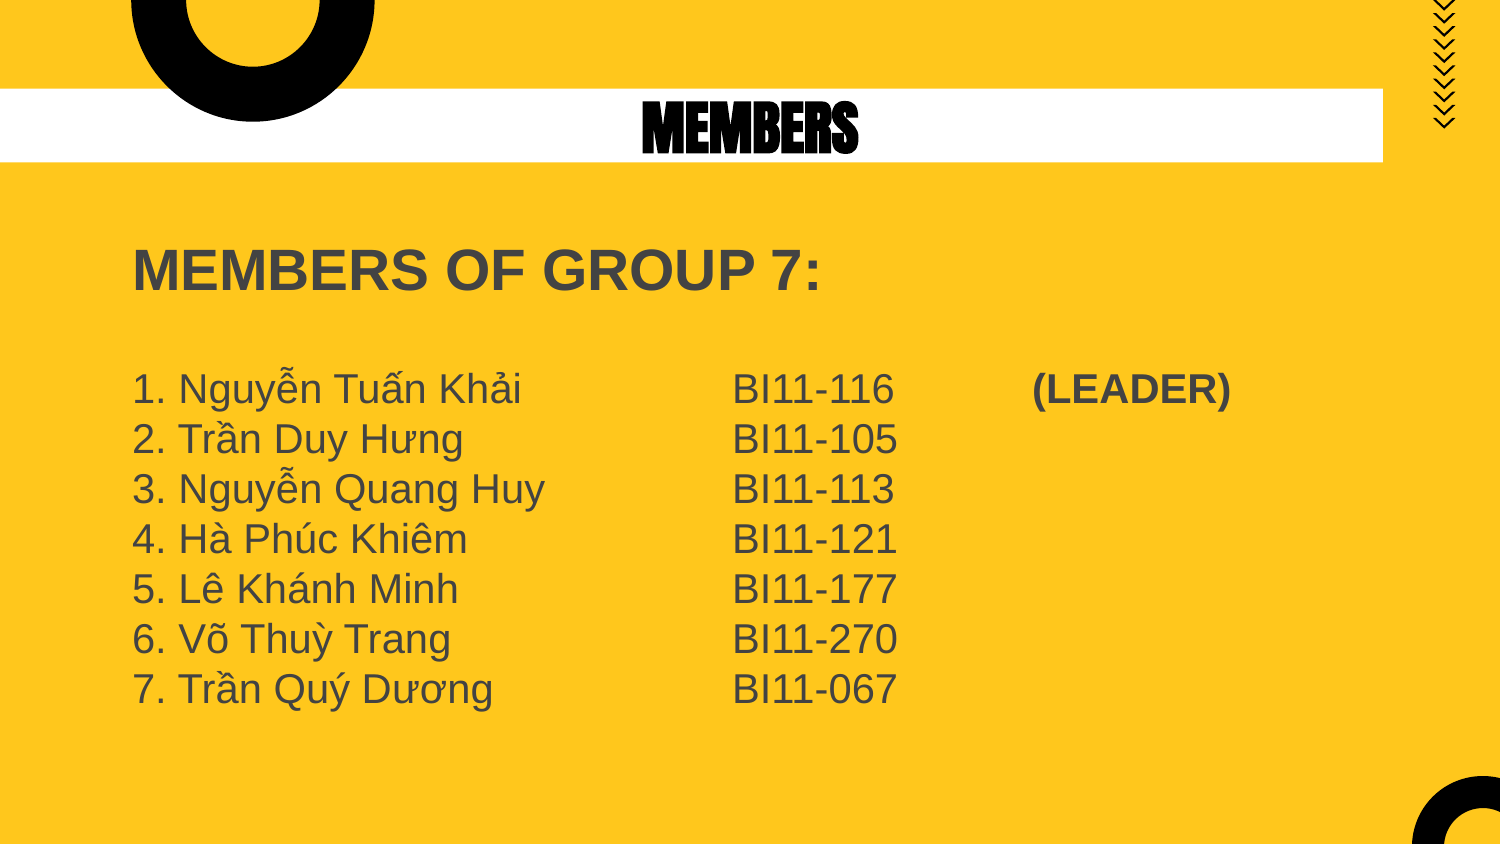

# MEMBERS
MEMBERS OF GROUP 7:
1. Nguyễn Tuấn Khải		BI11-116	(LEADER)
2. Trần Duy Hưng		BI11-105
3. Nguyễn Quang Huy		BI11-113
4. Hà Phúc Khiêm		BI11-121
5. Lê Khánh Minh		BI11-177
6. Võ Thuỳ Trang		BI11-270
7. Trần Quý Dương		BI11-067